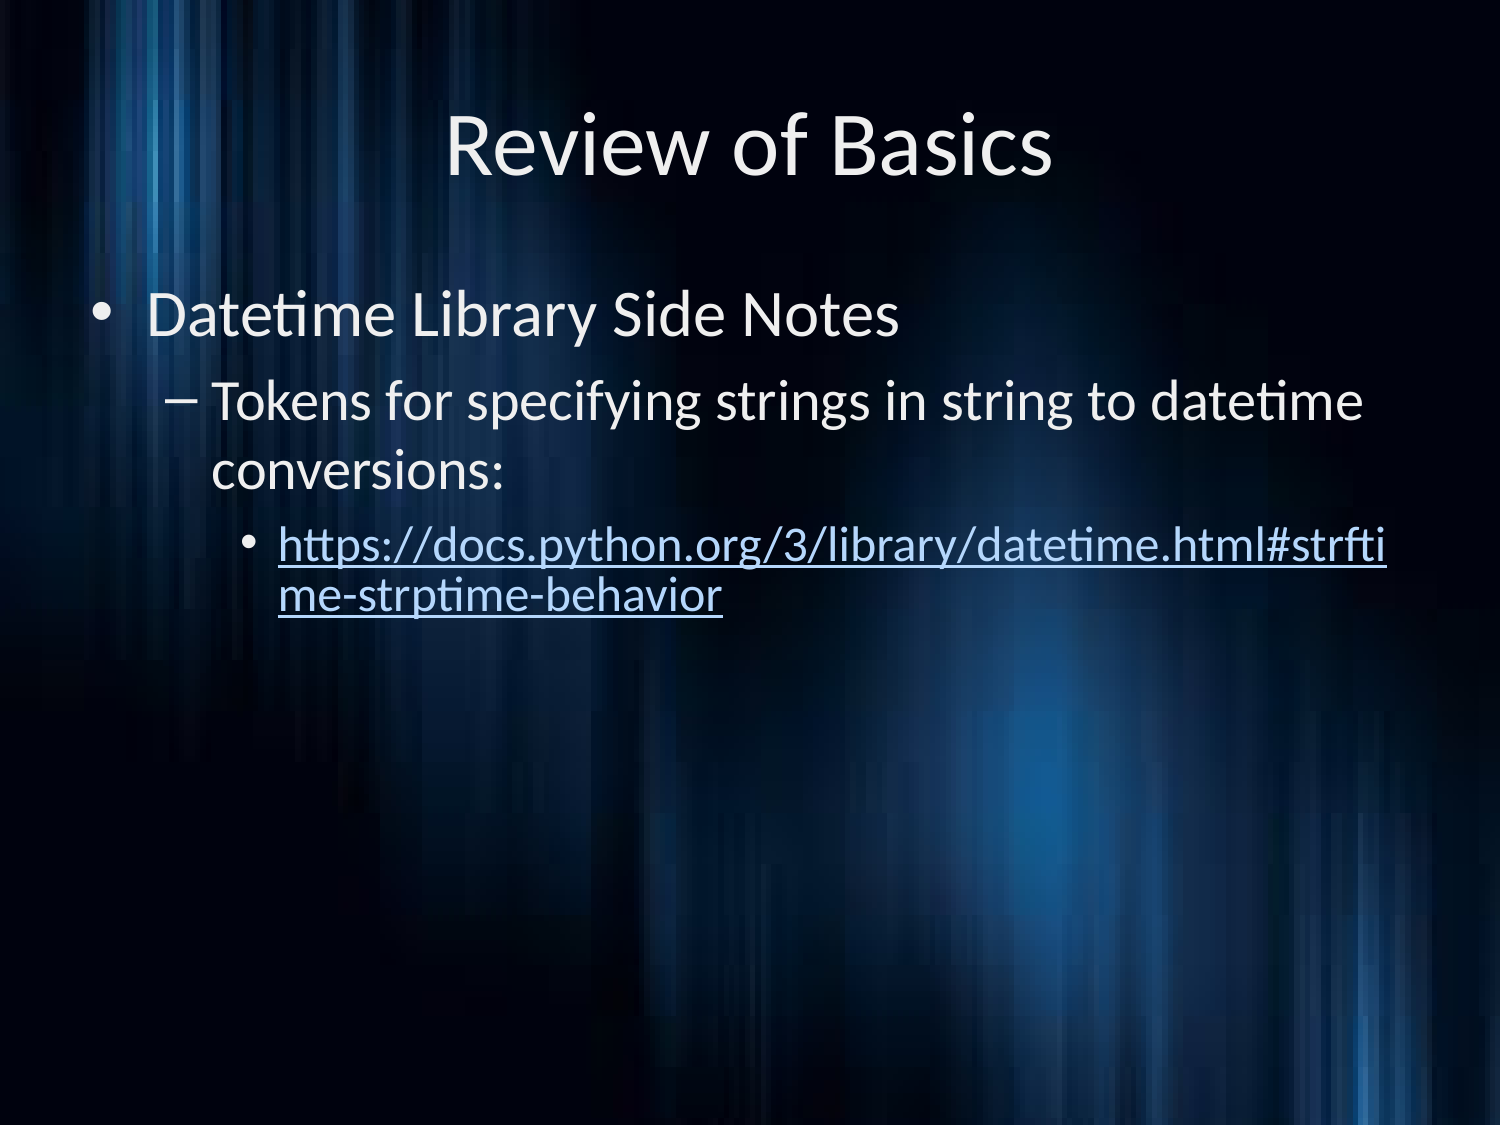

# Review of Basics
Datetime Library Side Notes
Tokens for specifying strings in string to datetime conversions:
https://docs.python.org/3/library/datetime.html#strftime-strptime-behavior